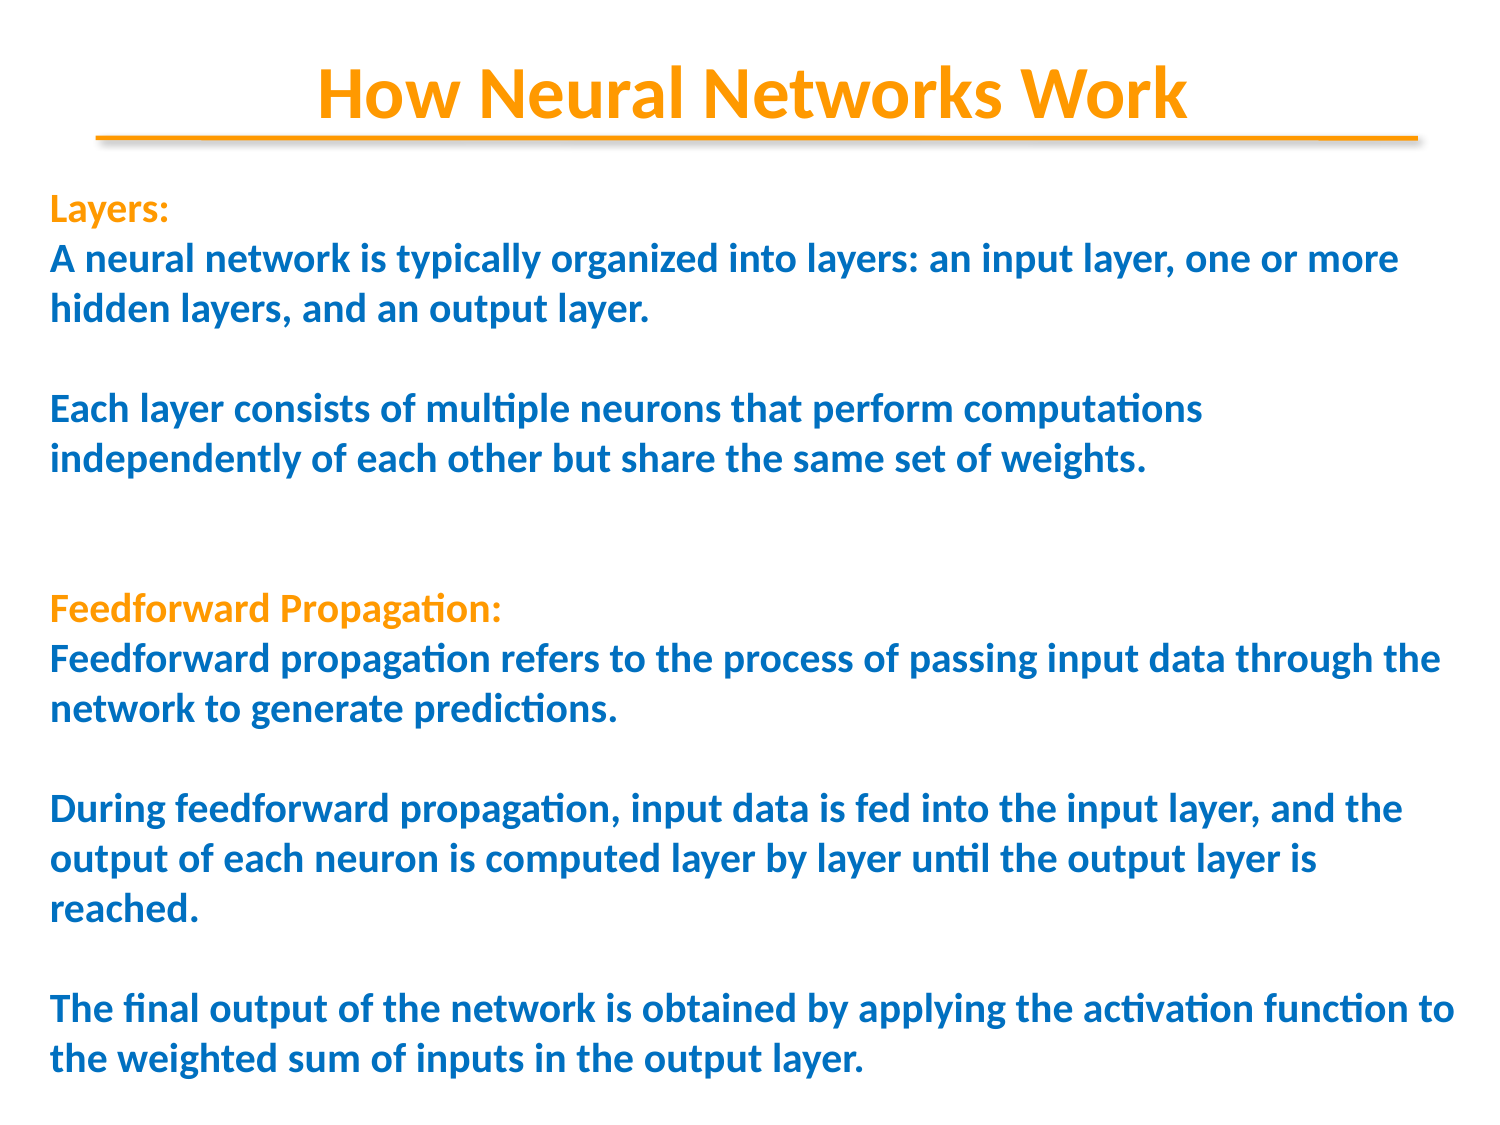

# How Neural Networks Work
Layers:
A neural network is typically organized into layers: an input layer, one or more hidden layers, and an output layer.

Each layer consists of multiple neurons that perform computations independently of each other but share the same set of weights.

Feedforward Propagation:
Feedforward propagation refers to the process of passing input data through the network to generate predictions.

During feedforward propagation, input data is fed into the input layer, and the output of each neuron is computed layer by layer until the output layer is reached.

The final output of the network is obtained by applying the activation function to the weighted sum of inputs in the output layer.